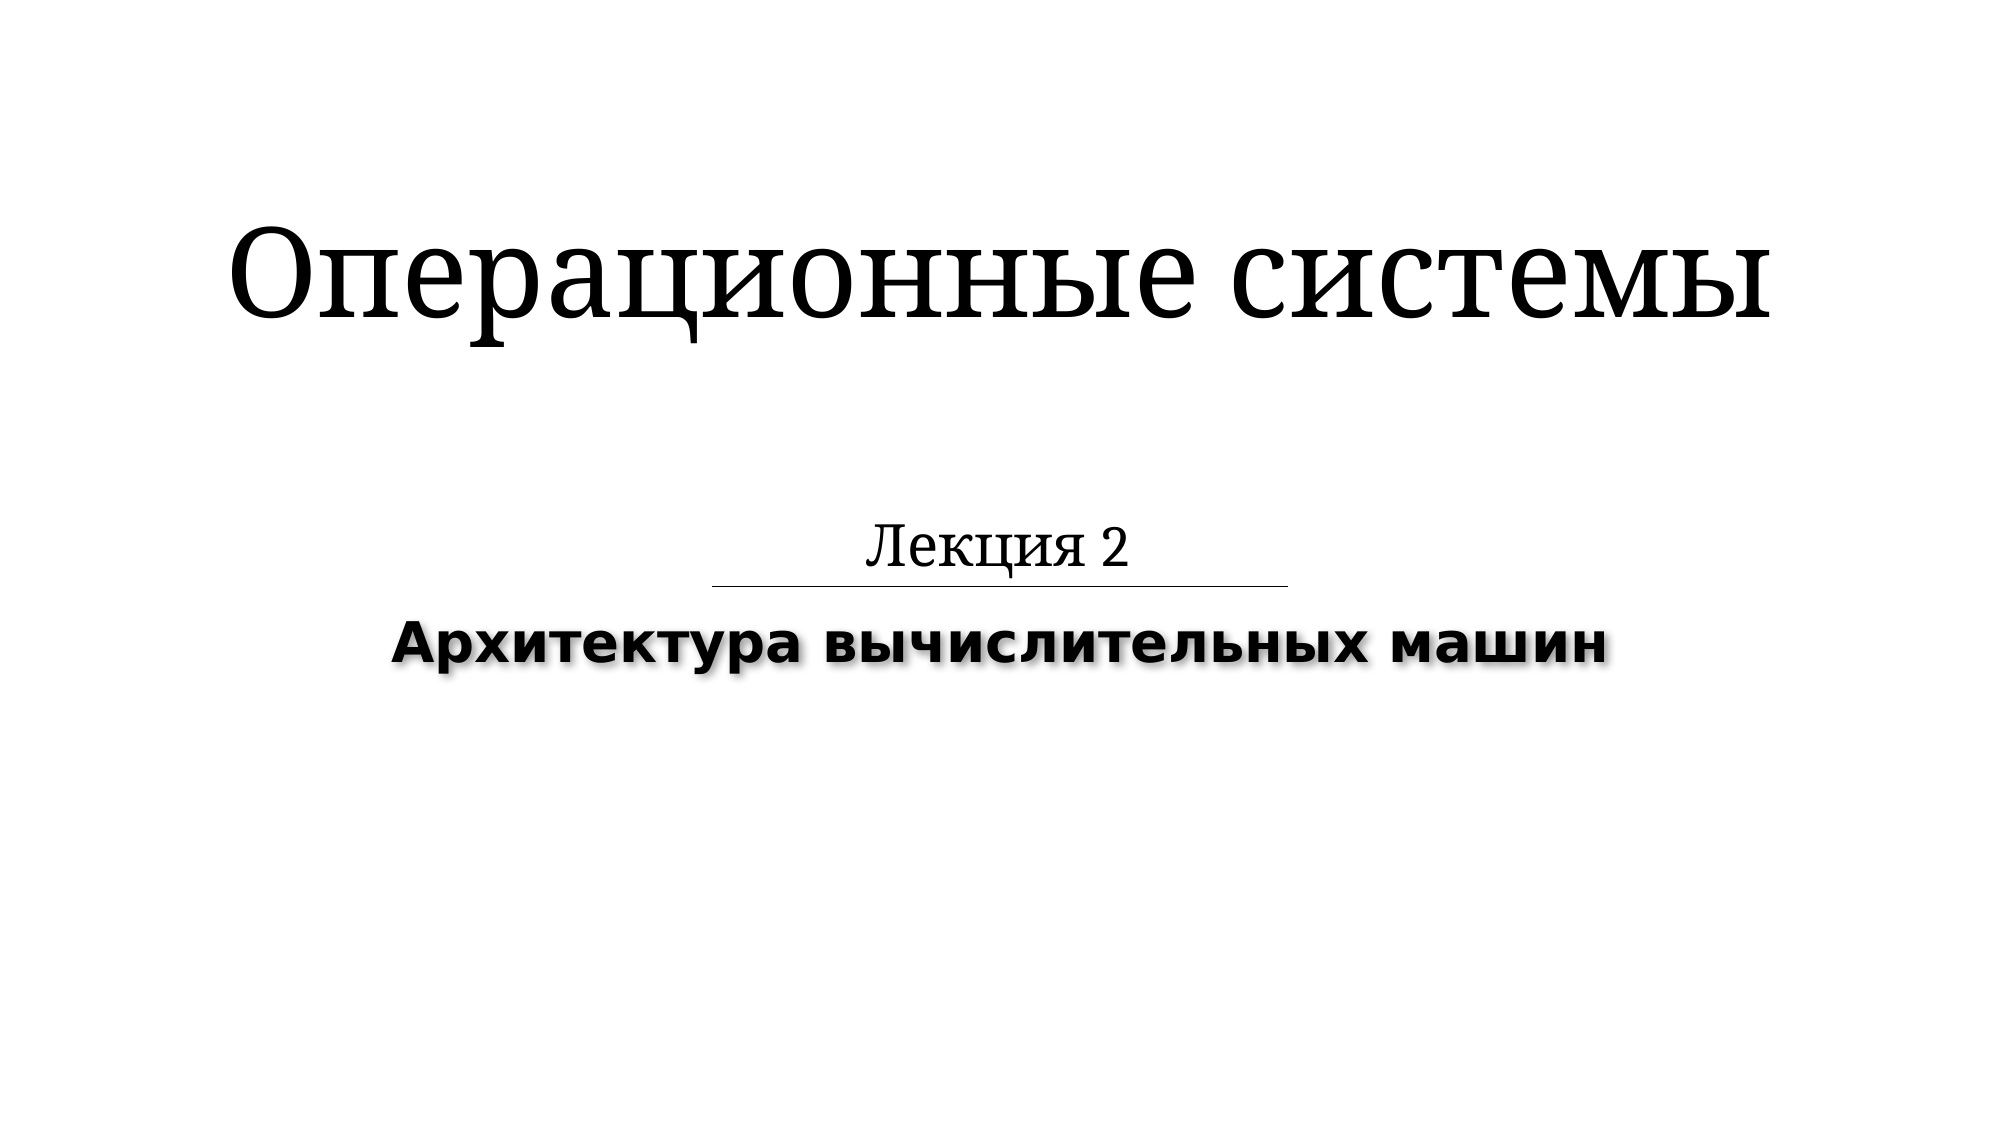

# Операционные системы
Лекция 2
Архитектура вычислительных машин